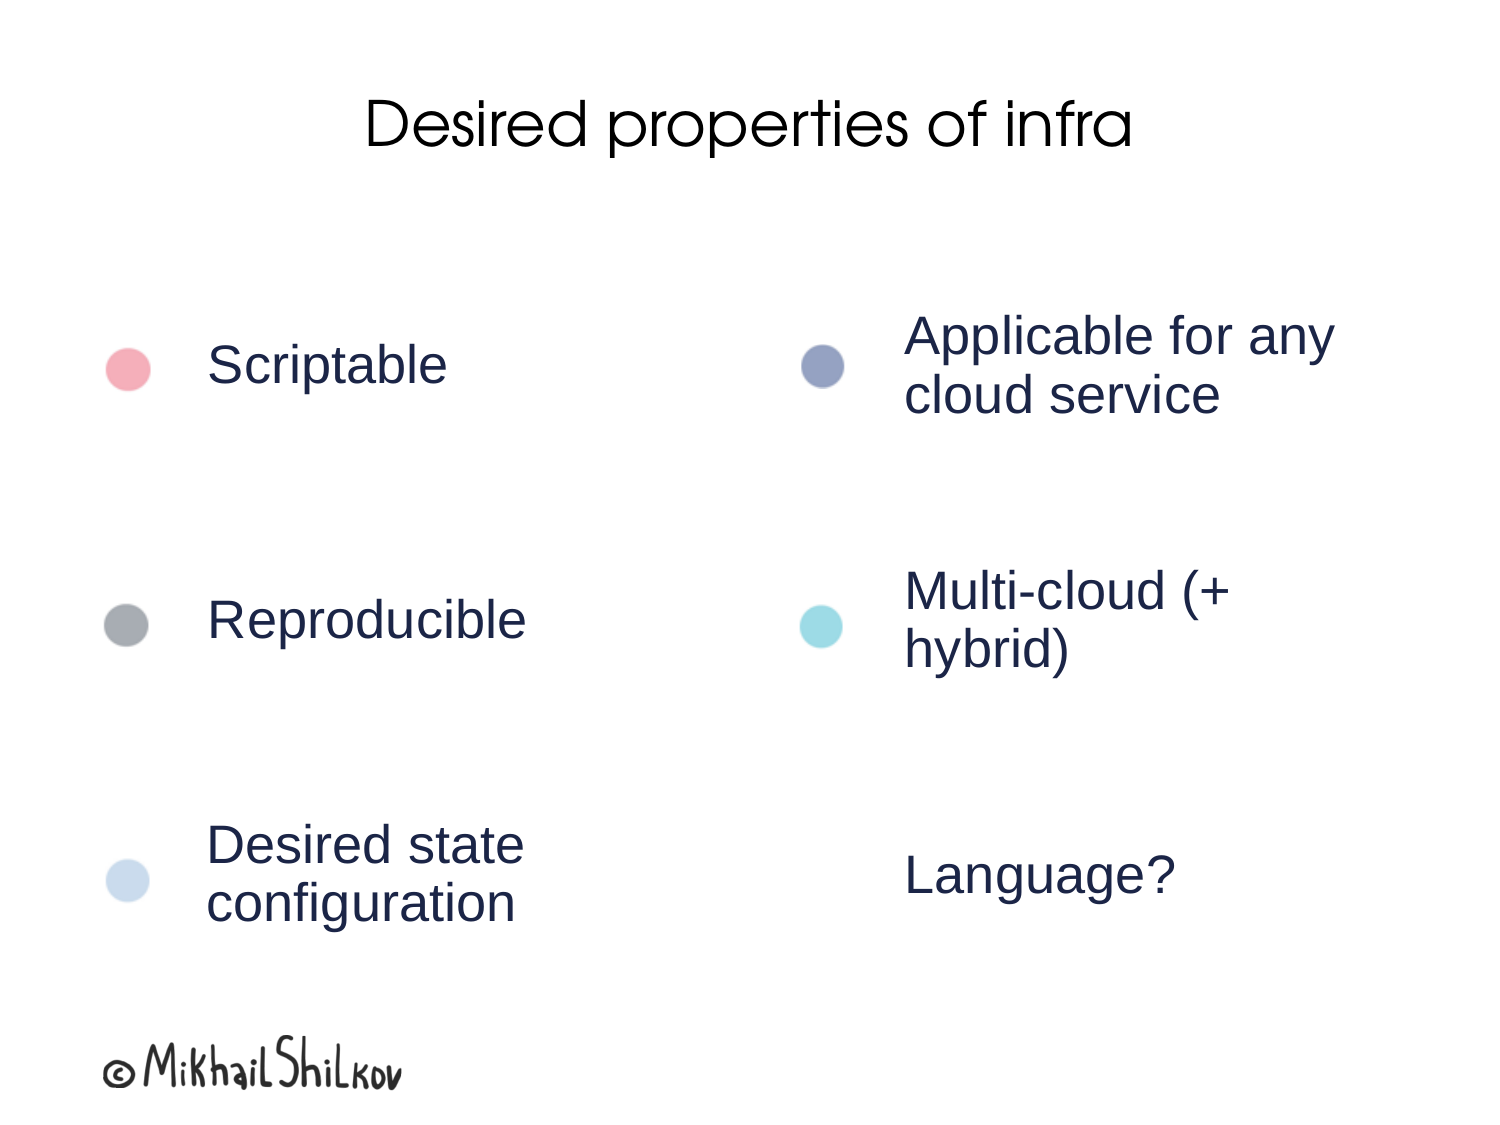

# Desired properties of infra
Scriptable
Applicable for any cloud service
Reproducible
Multi-cloud (+ hybrid)
Desired state configuration
Language?